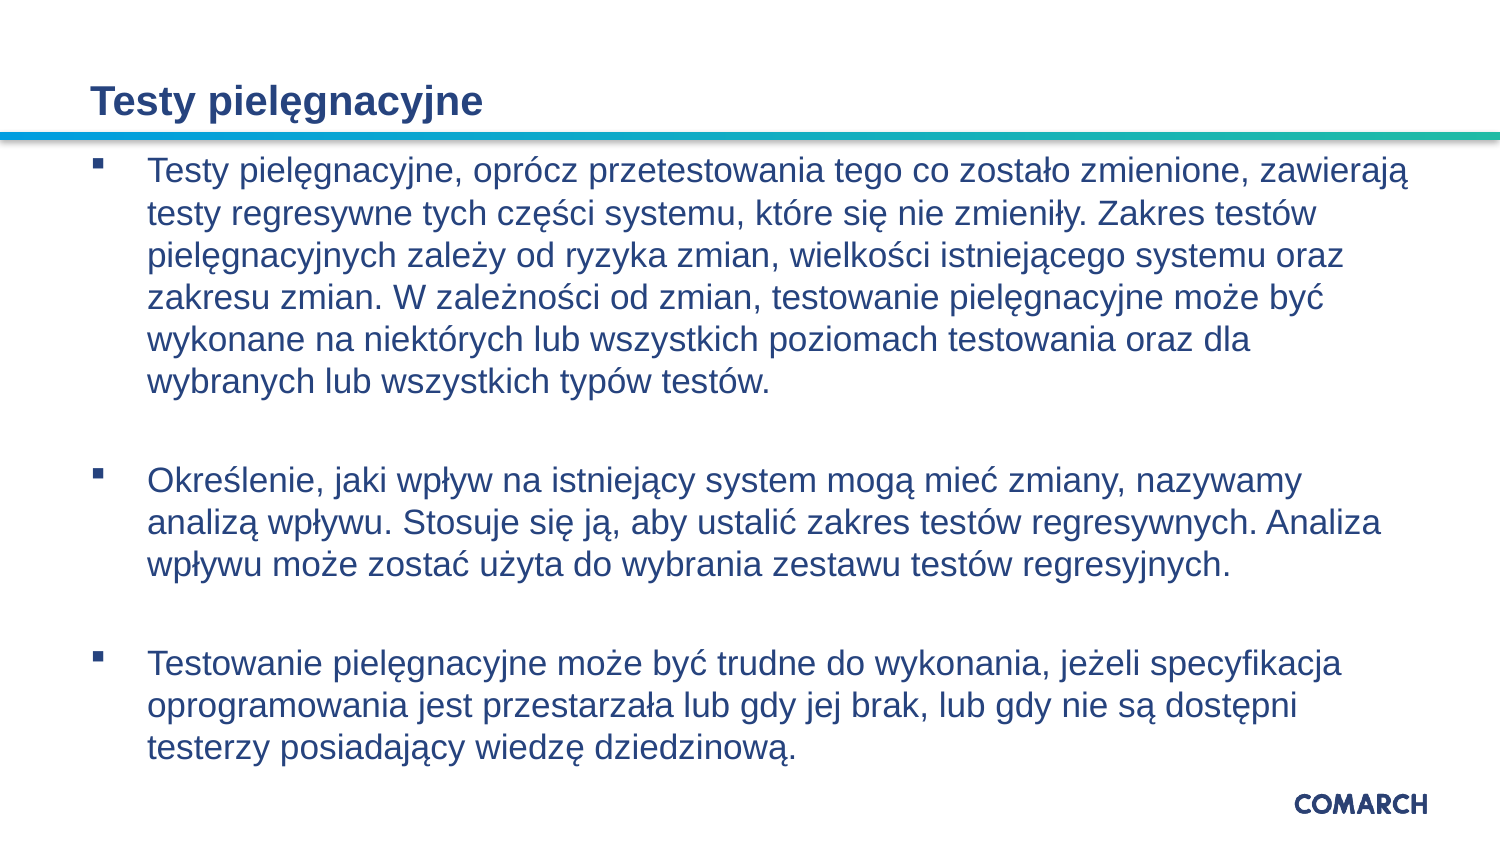

# Testy pielęgnacyjne
Testy pielęgnacyjne, oprócz przetestowania tego co zostało zmienione, zawierają testy regresywne tych części systemu, które się nie zmieniły. Zakres testów pielęgnacyjnych zależy od ryzyka zmian, wielkości istniejącego systemu oraz zakresu zmian. W zależności od zmian, testowanie pielęgnacyjne może być wykonane na niektórych lub wszystkich poziomach testowania oraz dla wybranych lub wszystkich typów testów.

Określenie, jaki wpływ na istniejący system mogą mieć zmiany, nazywamy analizą wpływu. Stosuje się ją, aby ustalić zakres testów regresywnych. Analiza wpływu może zostać użyta do wybrania zestawu testów regresyjnych.

Testowanie pielęgnacyjne może być trudne do wykonania, jeżeli specyfikacja oprogramowania jest przestarzała lub gdy jej brak, lub gdy nie są dostępni testerzy posiadający wiedzę dziedzinową.